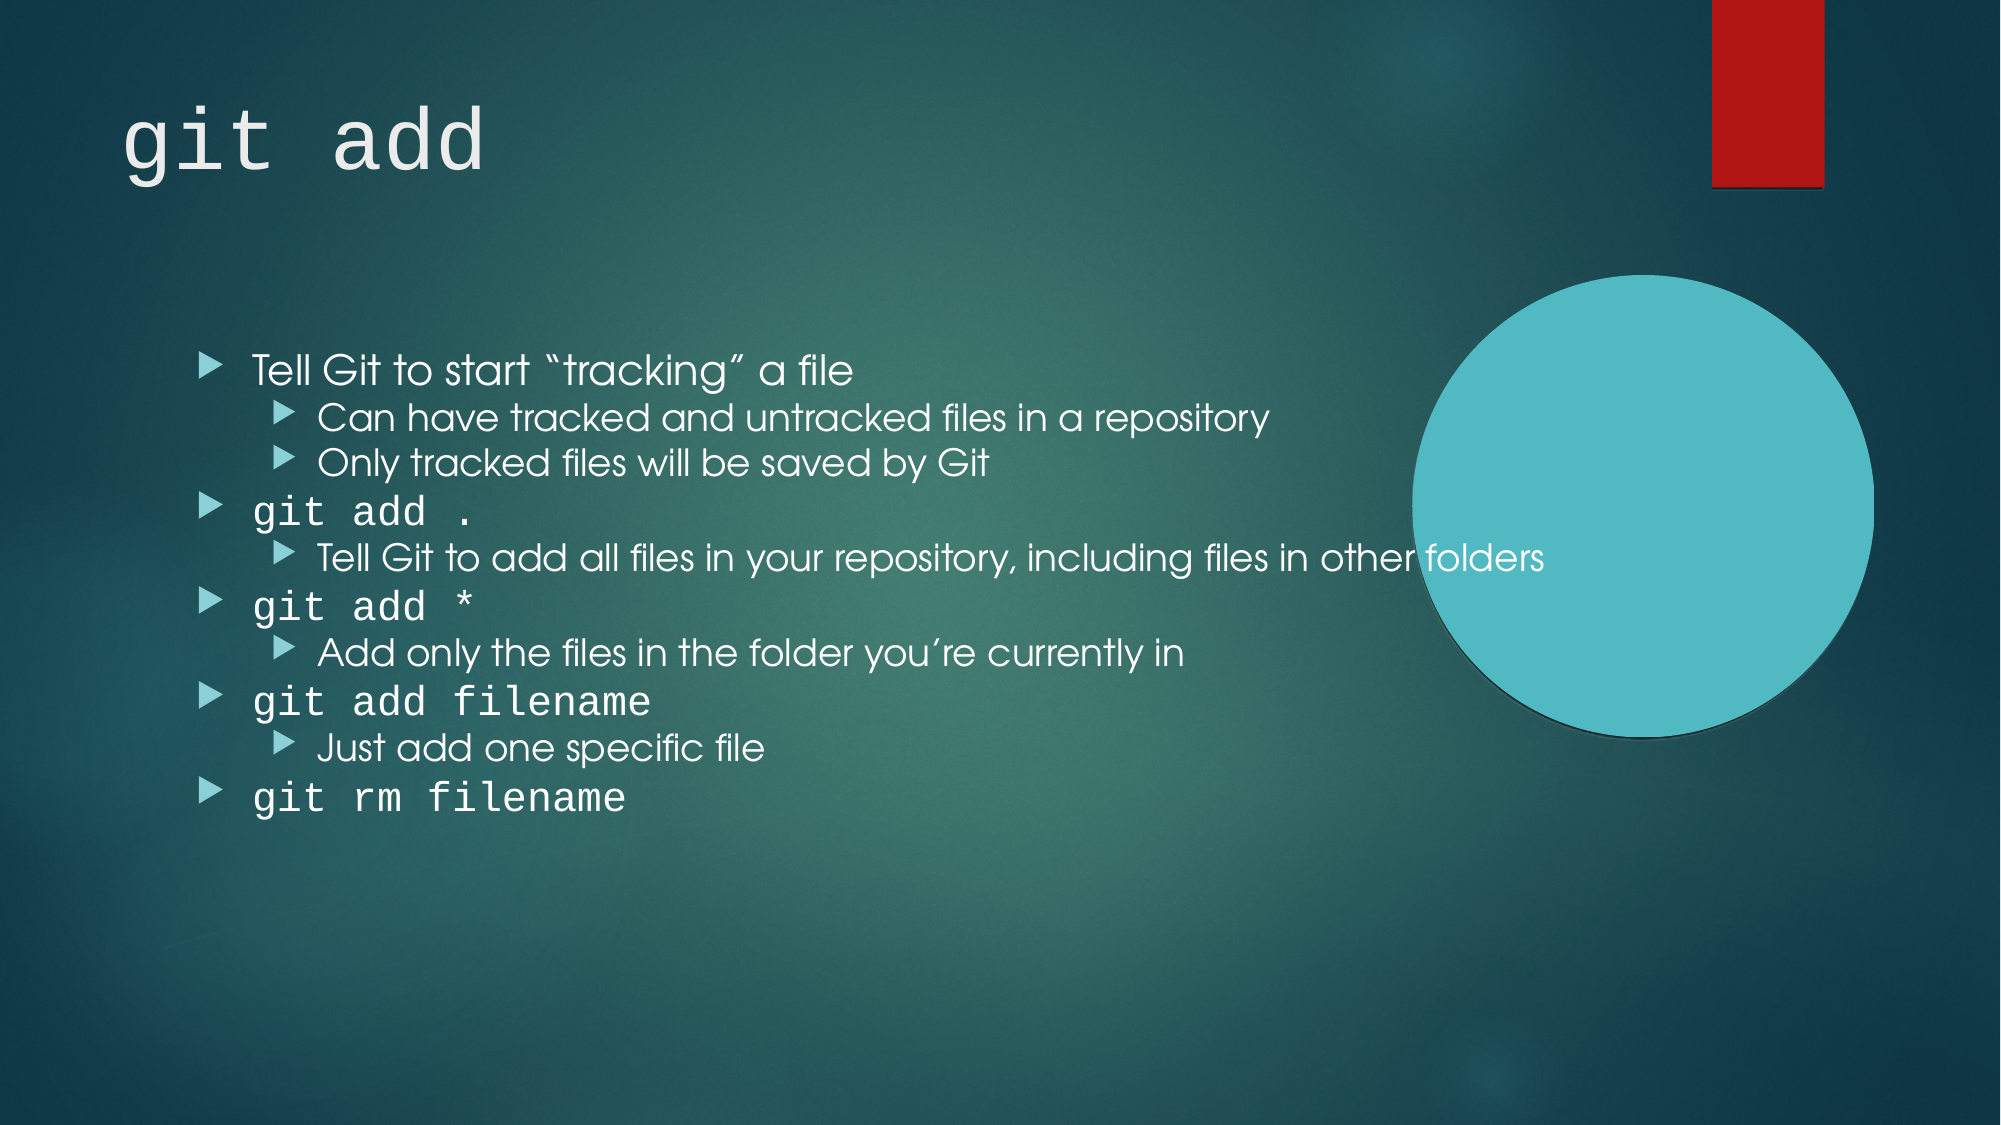

git add
Tell Git to start “tracking” a file
Can have tracked and untracked files in a repository
Only tracked files will be saved by Git
git add .
Tell Git to add all files in your repository, including files in other folders
git add *
Add only the files in the folder you’re currently in
git add filename
Just add one specific file
git rm filename